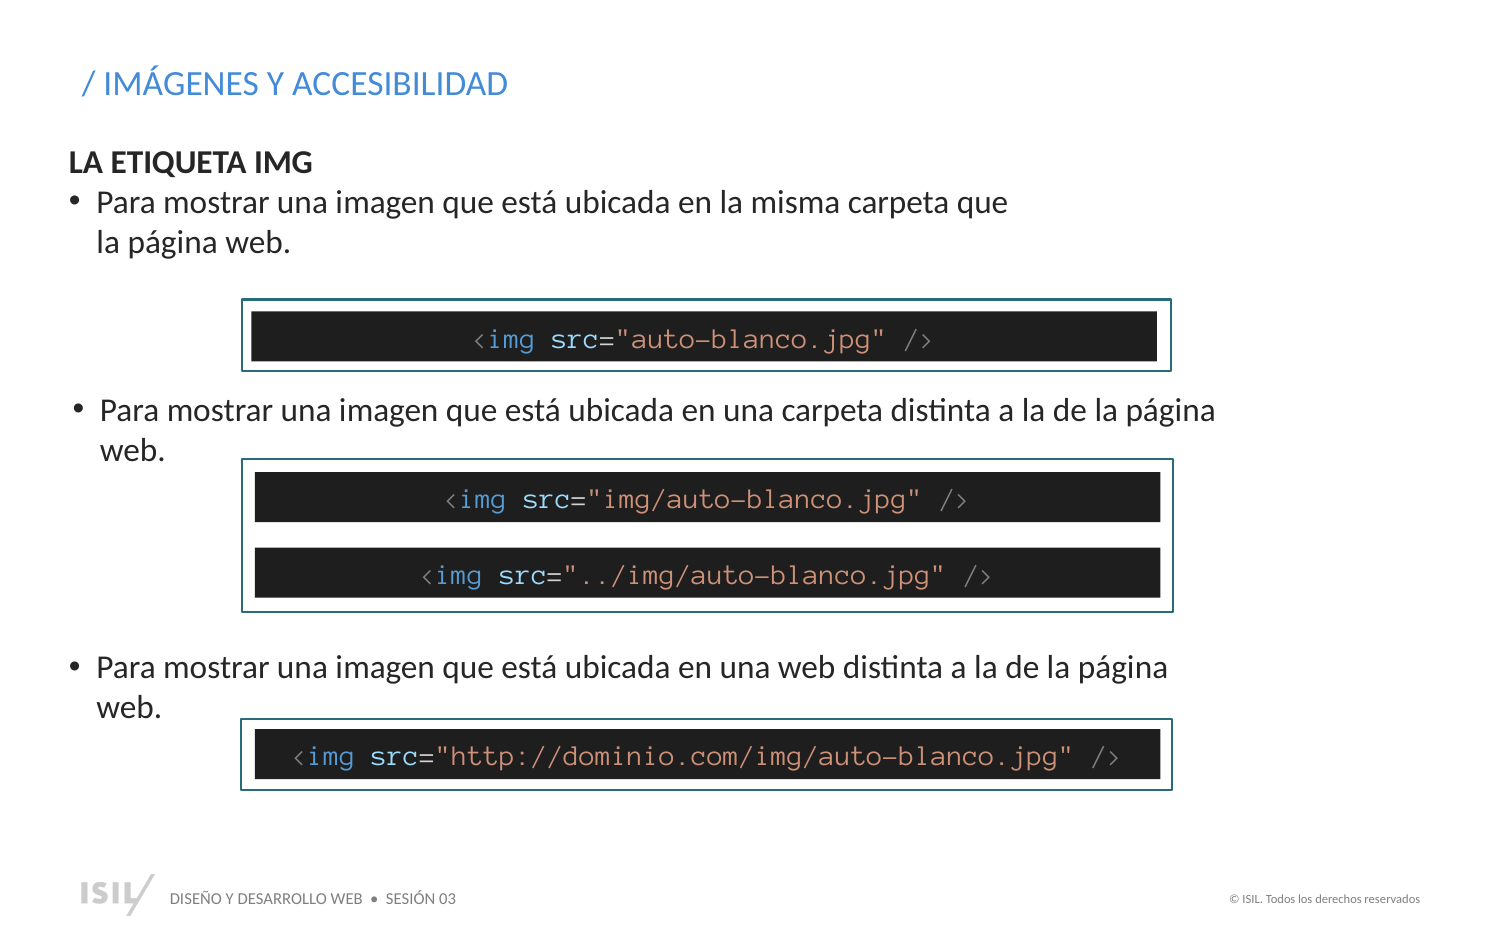

/ IMÁGENES Y ACCESIBILIDAD
LA ETIQUETA IMG
Para mostrar una imagen que está ubicada en la misma carpeta que la página web.

<img src="auto-blanco.jpg" />
Para mostrar una imagen que está ubicada en una carpeta distinta a la de la página web.

<img src="img/auto-blanco.jpg" />
<img src="../img/auto-blanco.jpg" />
Para mostrar una imagen que está ubicada en una web distinta a la de la página web.

<img src="http://dominio.com/img/auto-blanco.jpg" />